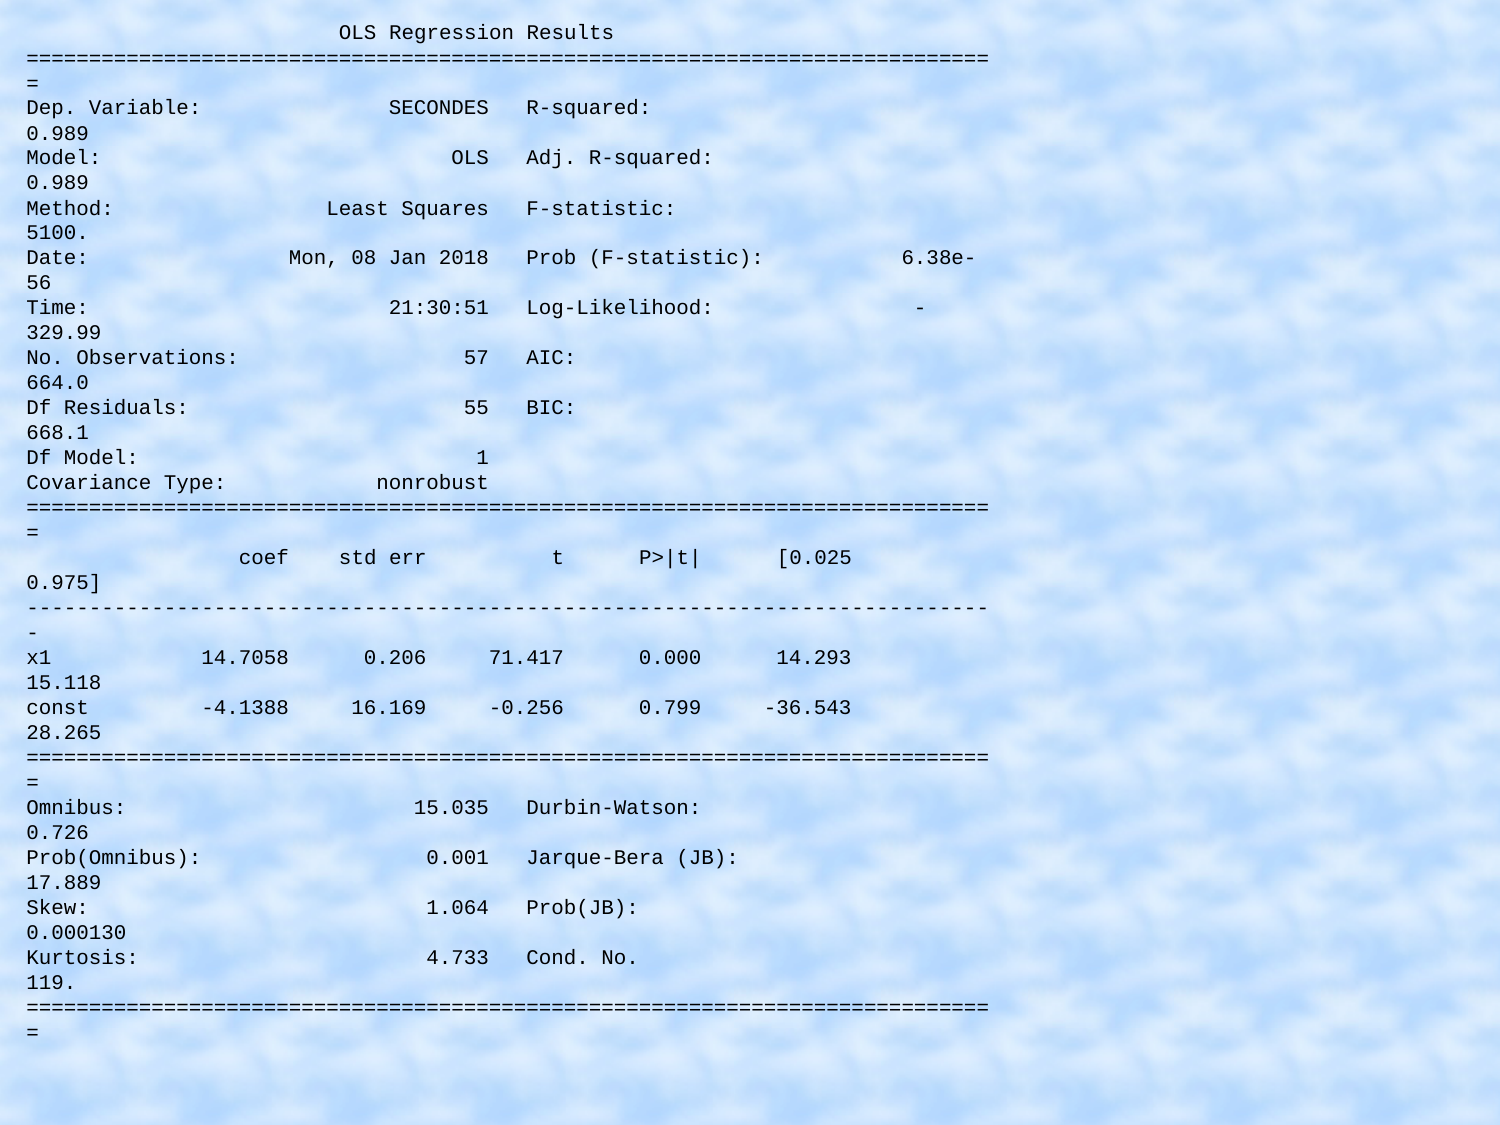

OLS Regression Results
==============================================================================
Dep. Variable:               SECONDES   R-squared:                       0.989
Model:                            OLS   Adj. R-squared:                  0.989
Method:                 Least Squares   F-statistic:                     5100.
Date:                Mon, 08 Jan 2018   Prob (F-statistic):           6.38e-56
Time:                        21:30:51   Log-Likelihood:                -329.99
No. Observations:                  57   AIC:                             664.0
Df Residuals:                      55   BIC:                             668.1
Df Model:                           1
Covariance Type:            nonrobust
==============================================================================
                 coef    std err          t      P>|t|      [0.025      0.975]
------------------------------------------------------------------------------
x1            14.7058      0.206     71.417      0.000      14.293      15.118
const         -4.1388     16.169     -0.256      0.799     -36.543      28.265
==============================================================================
Omnibus:                       15.035   Durbin-Watson:                   0.726
Prob(Omnibus):                  0.001   Jarque-Bera (JB):               17.889
Skew:                           1.064   Prob(JB):                     0.000130
Kurtosis:                       4.733   Cond. No.                         119.
==============================================================================